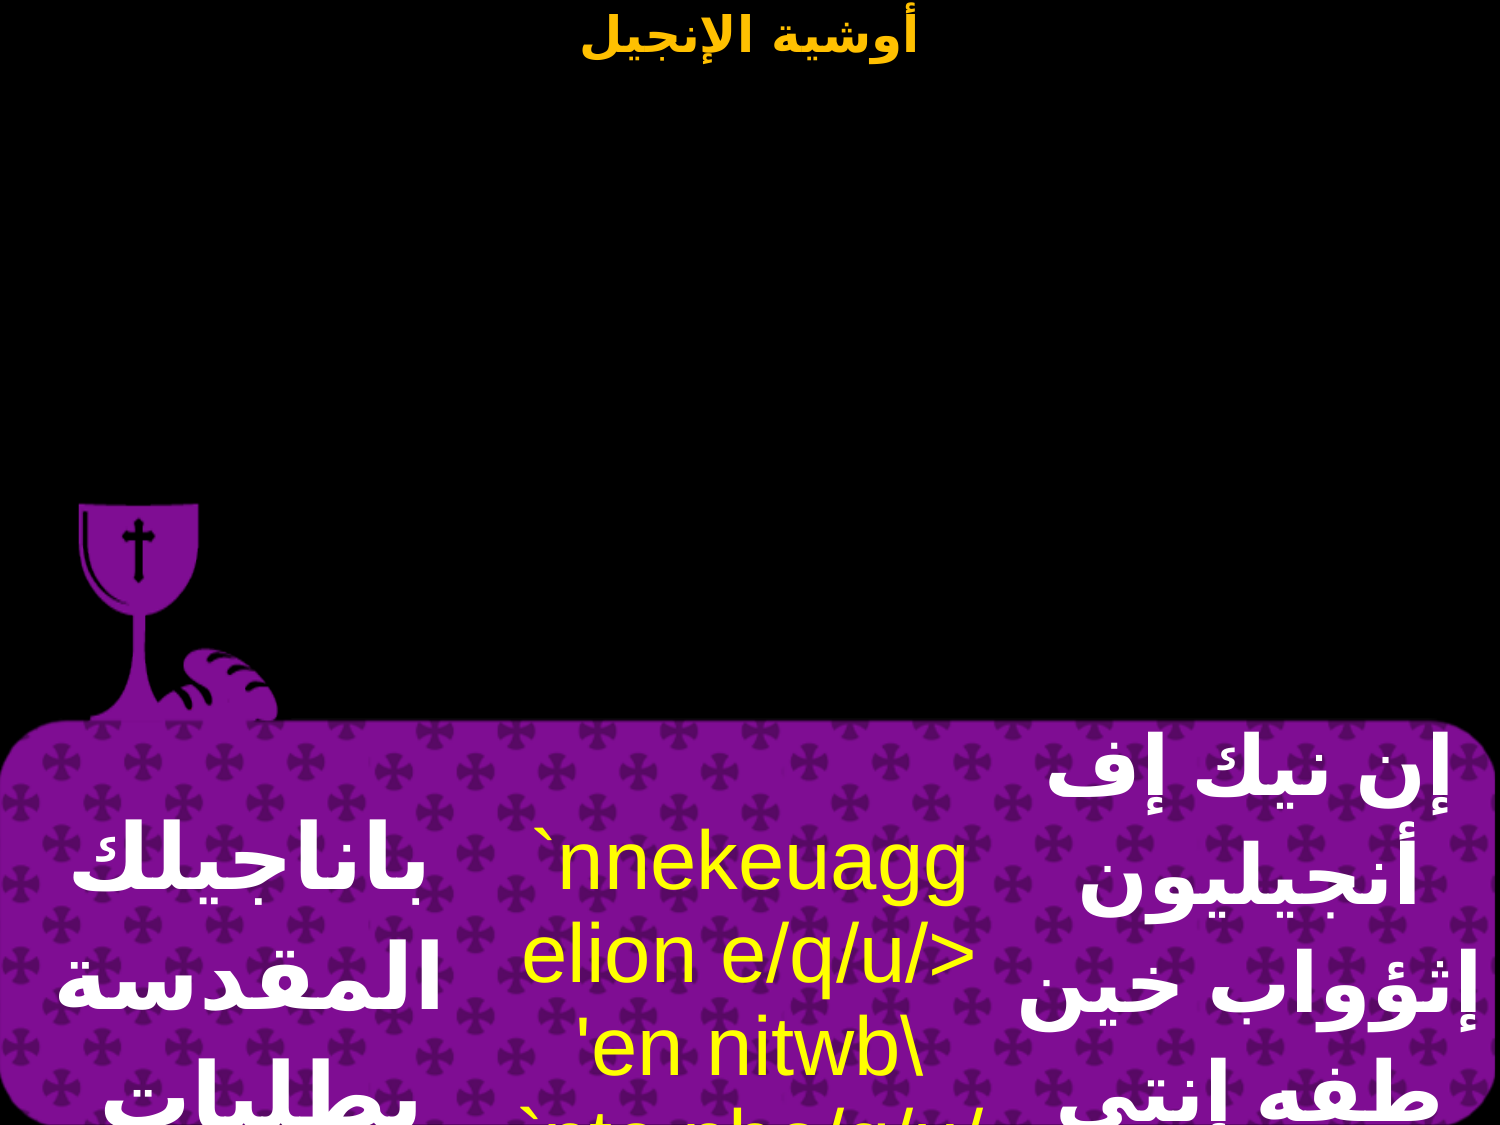

| باناجيلك المقدسة بطلبات قديسيك | `nnekeuaggelion e/q/u/> 'en nitwb\ `nte nhe/q/u/ `ntak | إن نيك إف أنجيليون إثؤواب خين طفه إنتى نى إثؤواب إنتاك |
| --- | --- | --- |